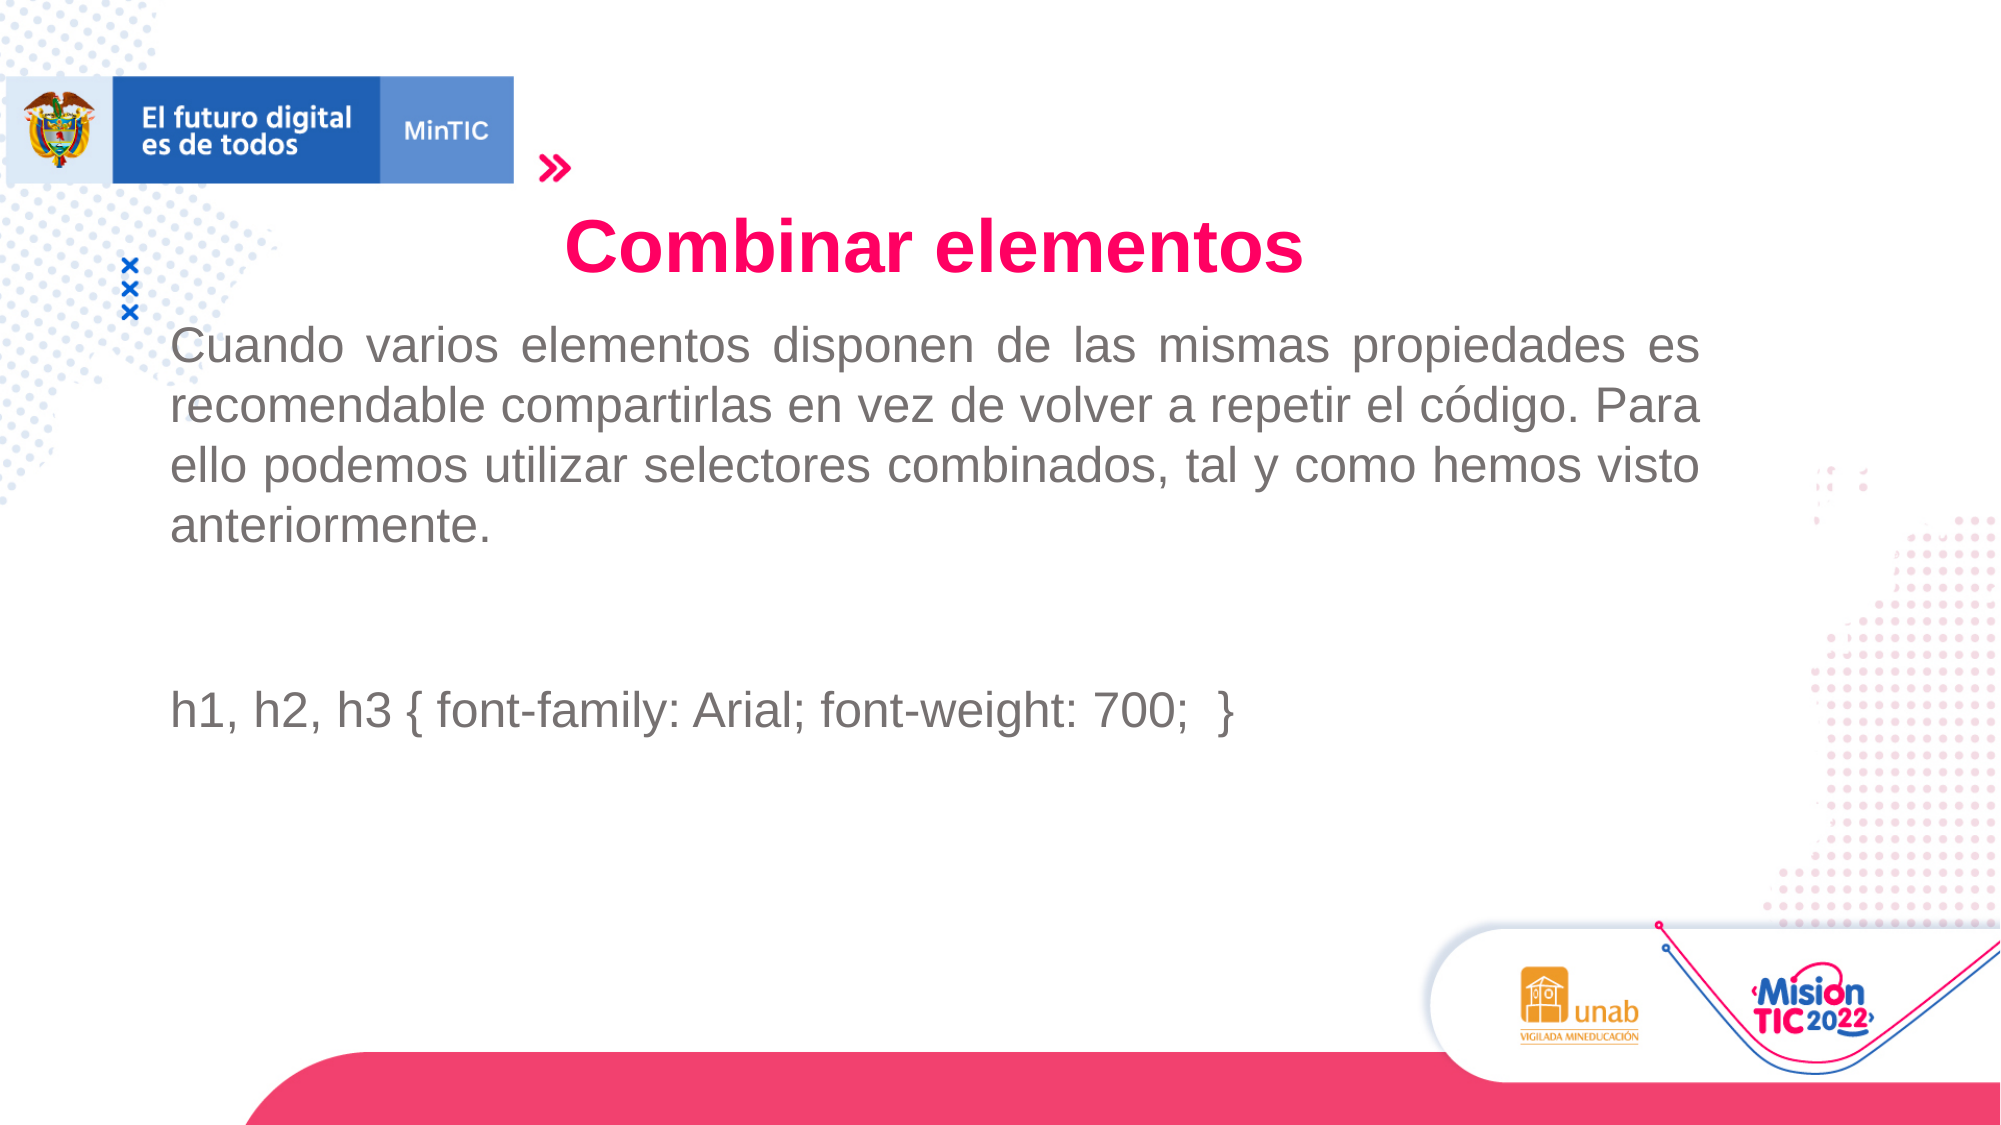

Combinar elementos
Cuando varios elementos disponen de las mismas propiedades es recomendable compartirlas en vez de volver a repetir el código. Para ello podemos utilizar selectores combinados, tal y como hemos visto anteriormente.
h1, h2, h3 { font-family: Arial; font-weight: 700;  }